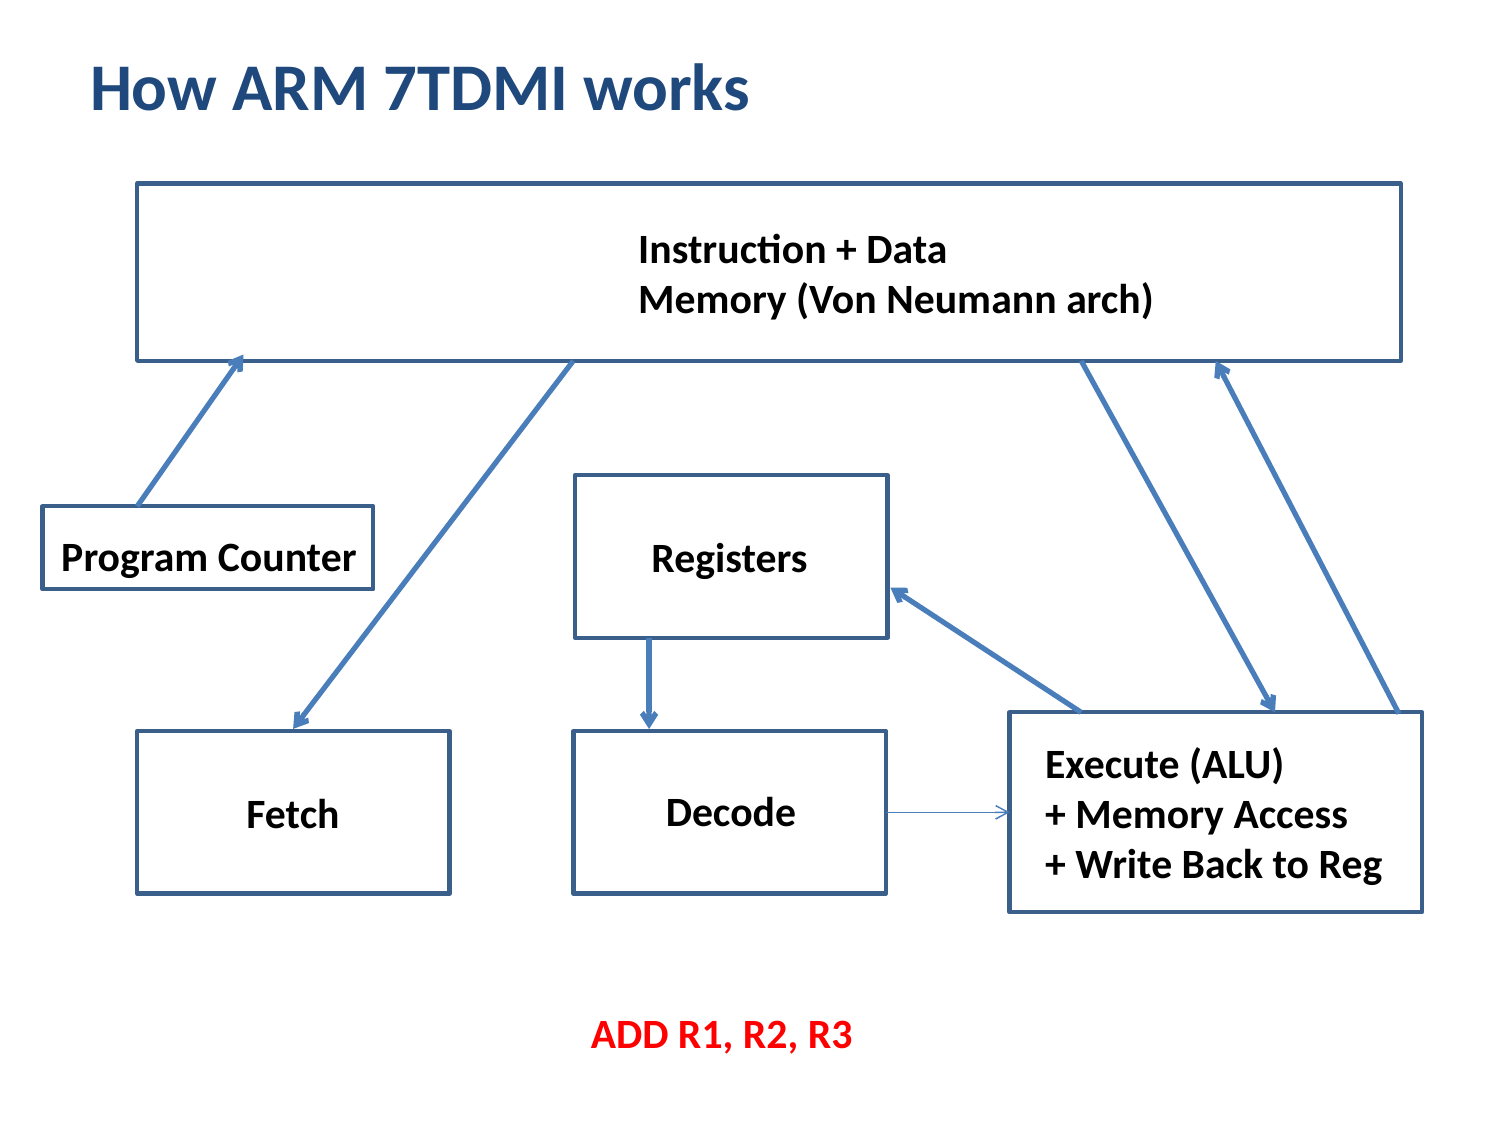

# How ARM 7TDMI works

Instruction + Data
Memory (Von Neumann arch)

Program Counter
Registers

Execute (ALU)
+ Memory Access
+ Write Back to Reg

Decode
Fetch
ADD R1, R2, R3